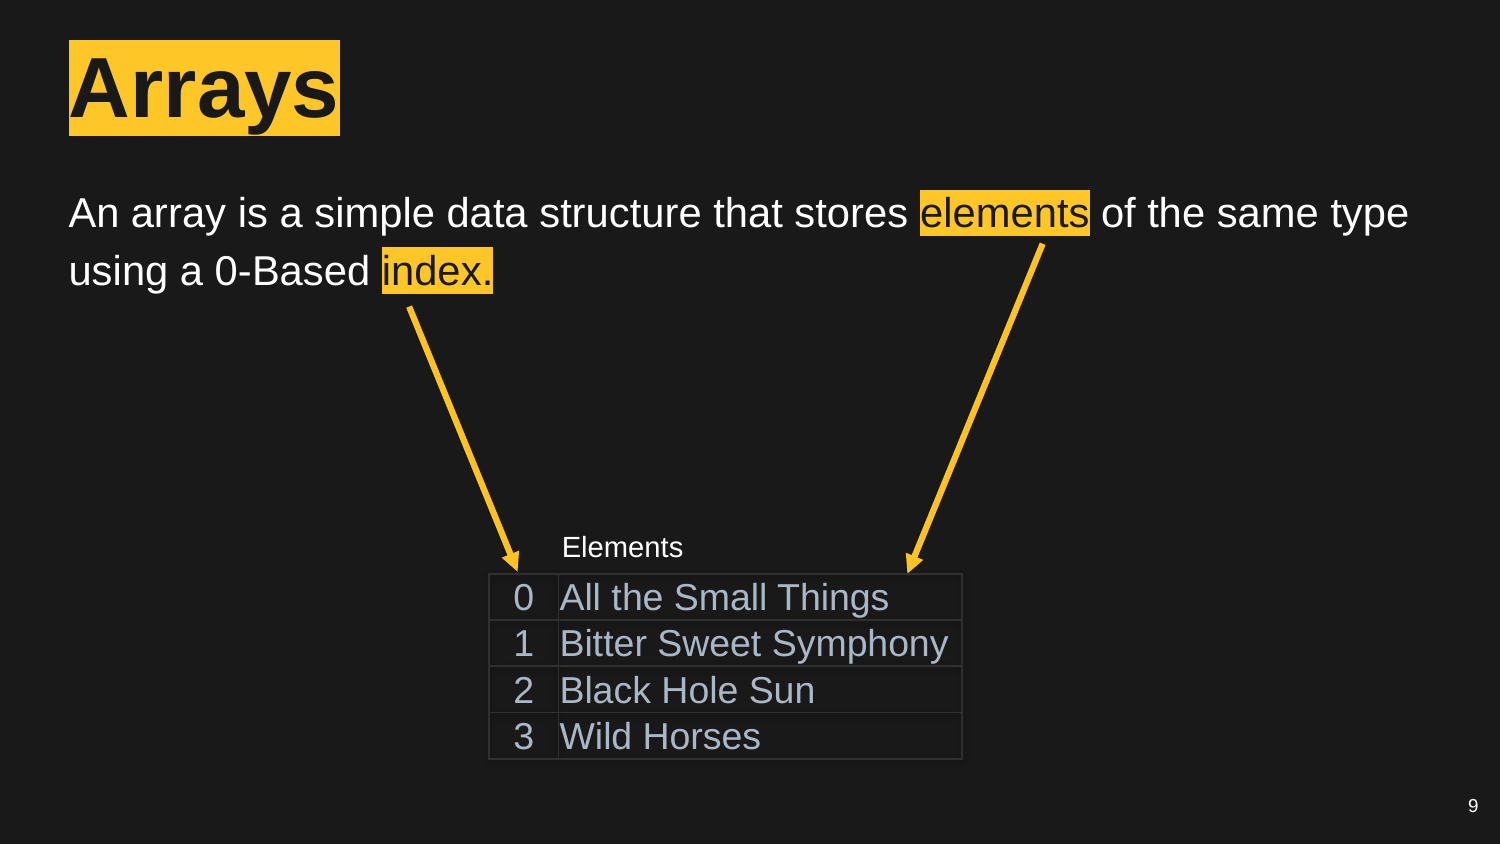

# Arrays
An array is a simple data structure that stores elements of the same type using a 0-Based index.

Elements
| 0 | All the Small Things |
| --- | --- |
| 1 | Bitter Sweet Symphony |
| 2 | Black Hole Sun |
| 3 | Wild Horses |
9